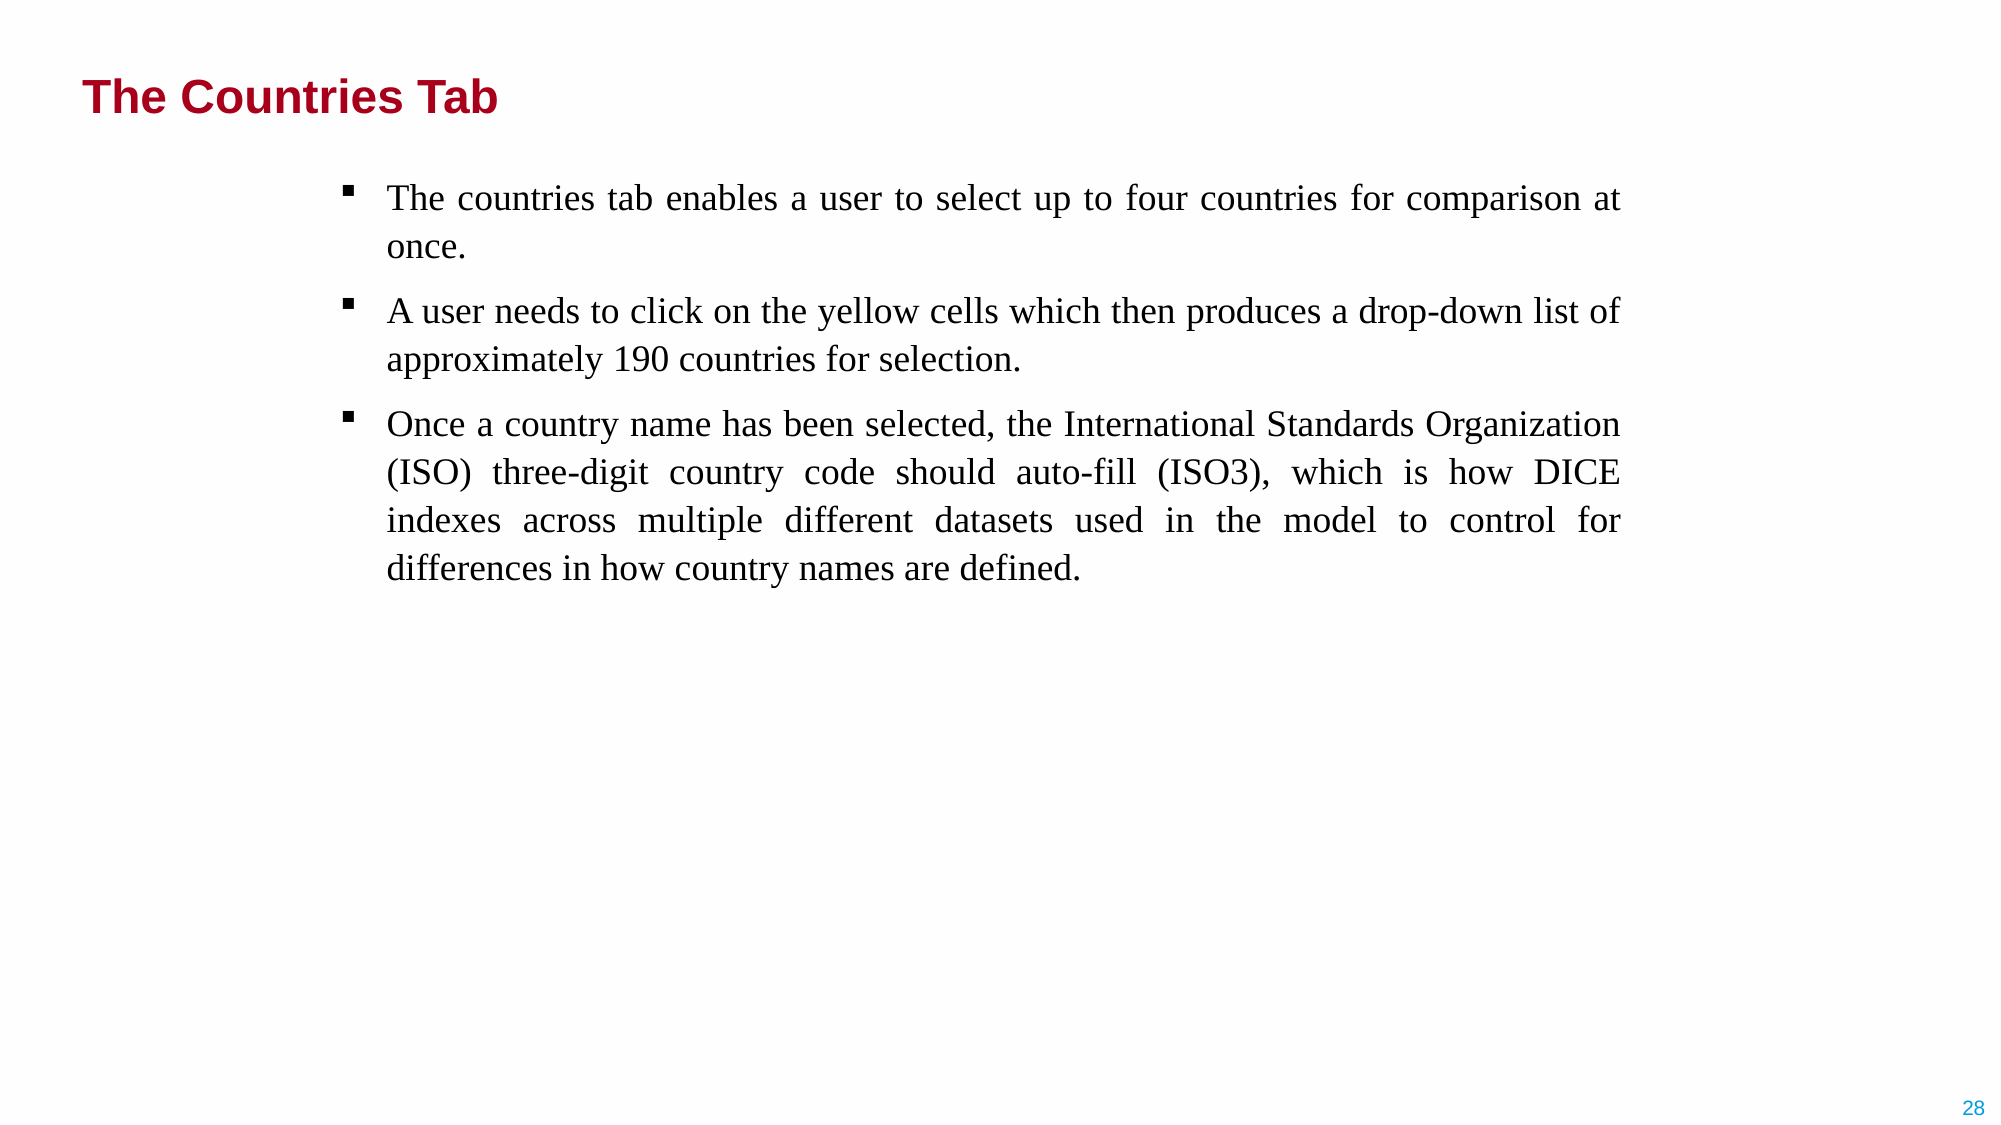

The Countries Tab
The countries tab enables a user to select up to four countries for comparison at once.
A user needs to click on the yellow cells which then produces a drop-down list of approximately 190 countries for selection.
Once a country name has been selected, the International Standards Organization (ISO) three-digit country code should auto-fill (ISO3), which is how DICE indexes across multiple different datasets used in the model to control for differences in how country names are defined.